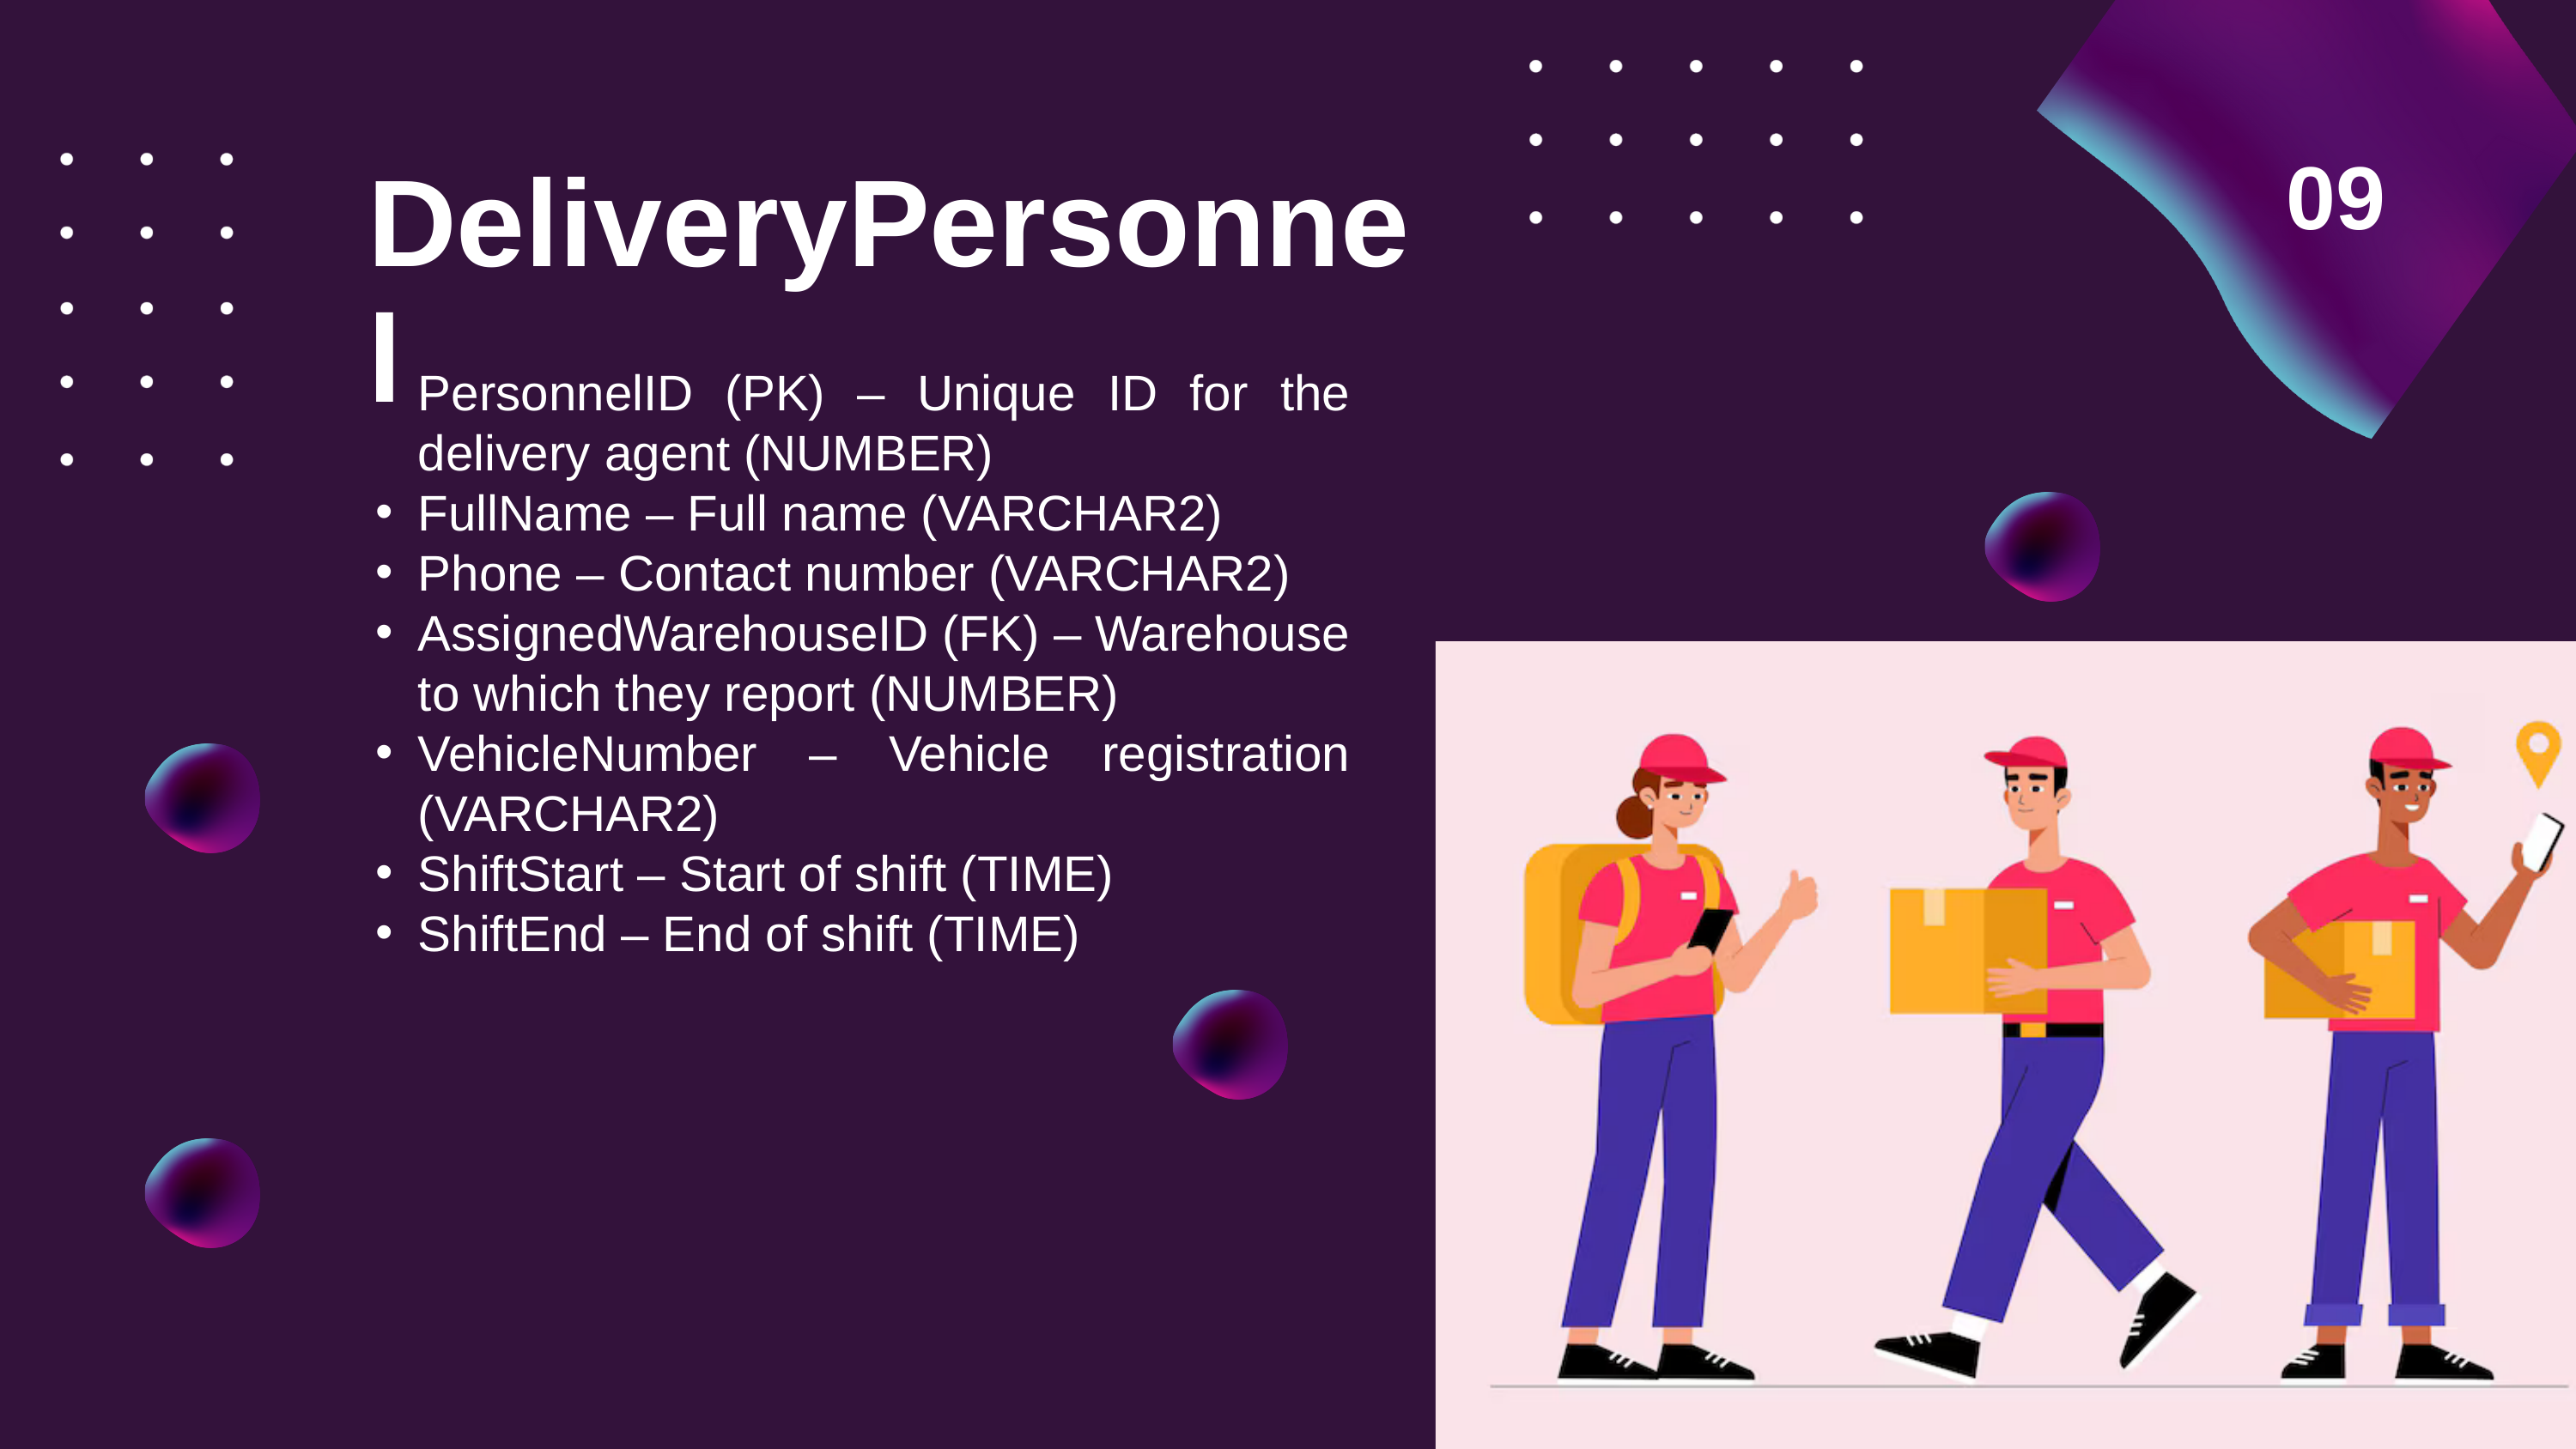

09
DeliveryPersonnel
PersonnelID (PK) – Unique ID for the delivery agent (NUMBER)
FullName – Full name (VARCHAR2)
Phone – Contact number (VARCHAR2)
AssignedWarehouseID (FK) – Warehouse to which they report (NUMBER)
VehicleNumber – Vehicle registration (VARCHAR2)
ShiftStart – Start of shift (TIME)
ShiftEnd – End of shift (TIME)